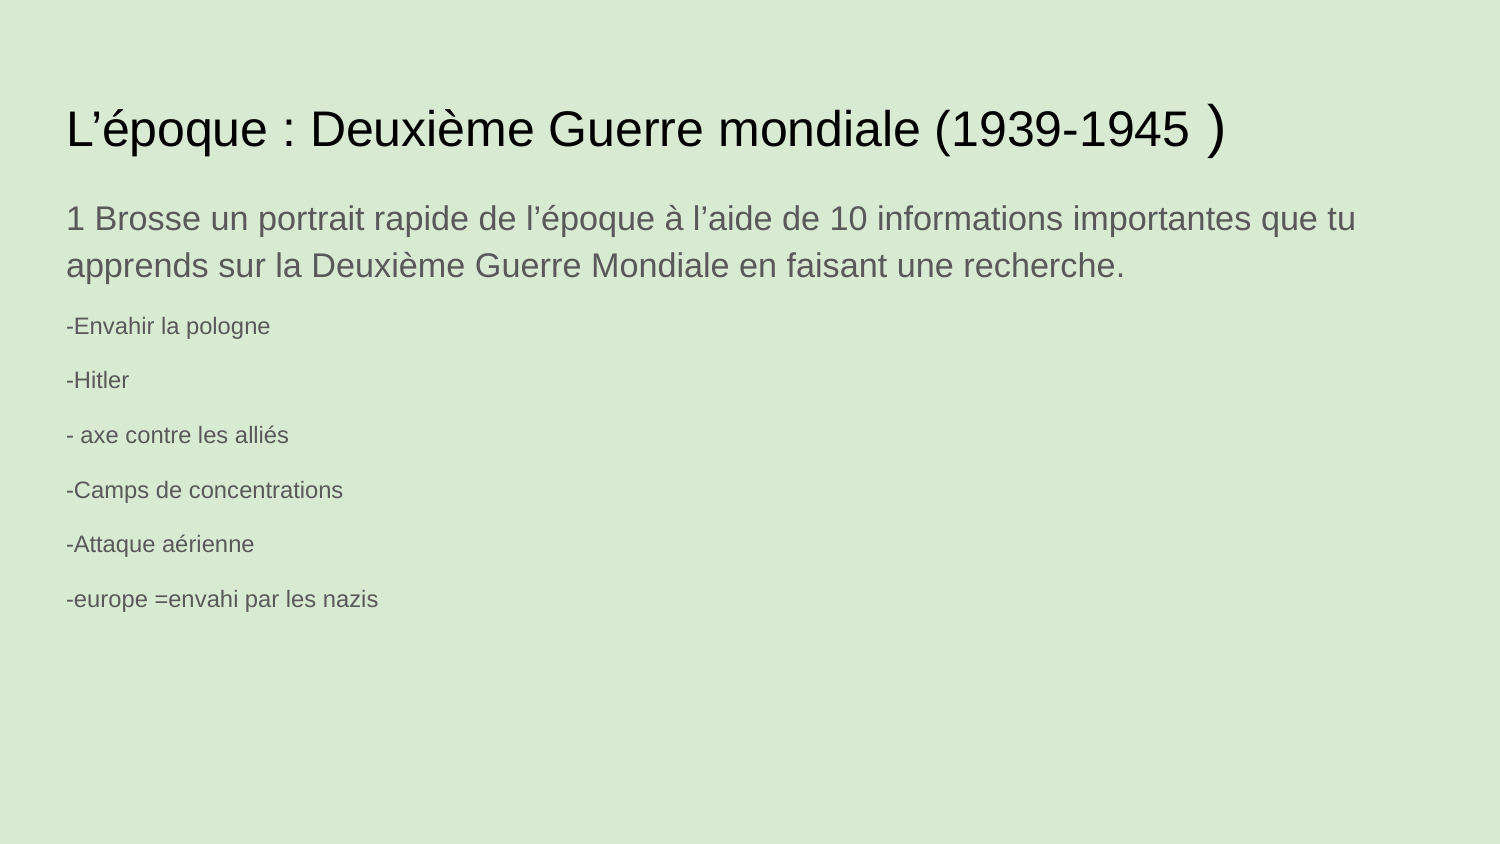

# L’époque : Deuxième Guerre mondiale (1939-1945 )
1 Brosse un portrait rapide de l’époque à l’aide de 10 informations importantes que tu apprends sur la Deuxième Guerre Mondiale en faisant une recherche.
-Envahir la pologne
-Hitler
- axe contre les alliés
-Camps de concentrations
-Attaque aérienne
-europe =envahi par les nazis